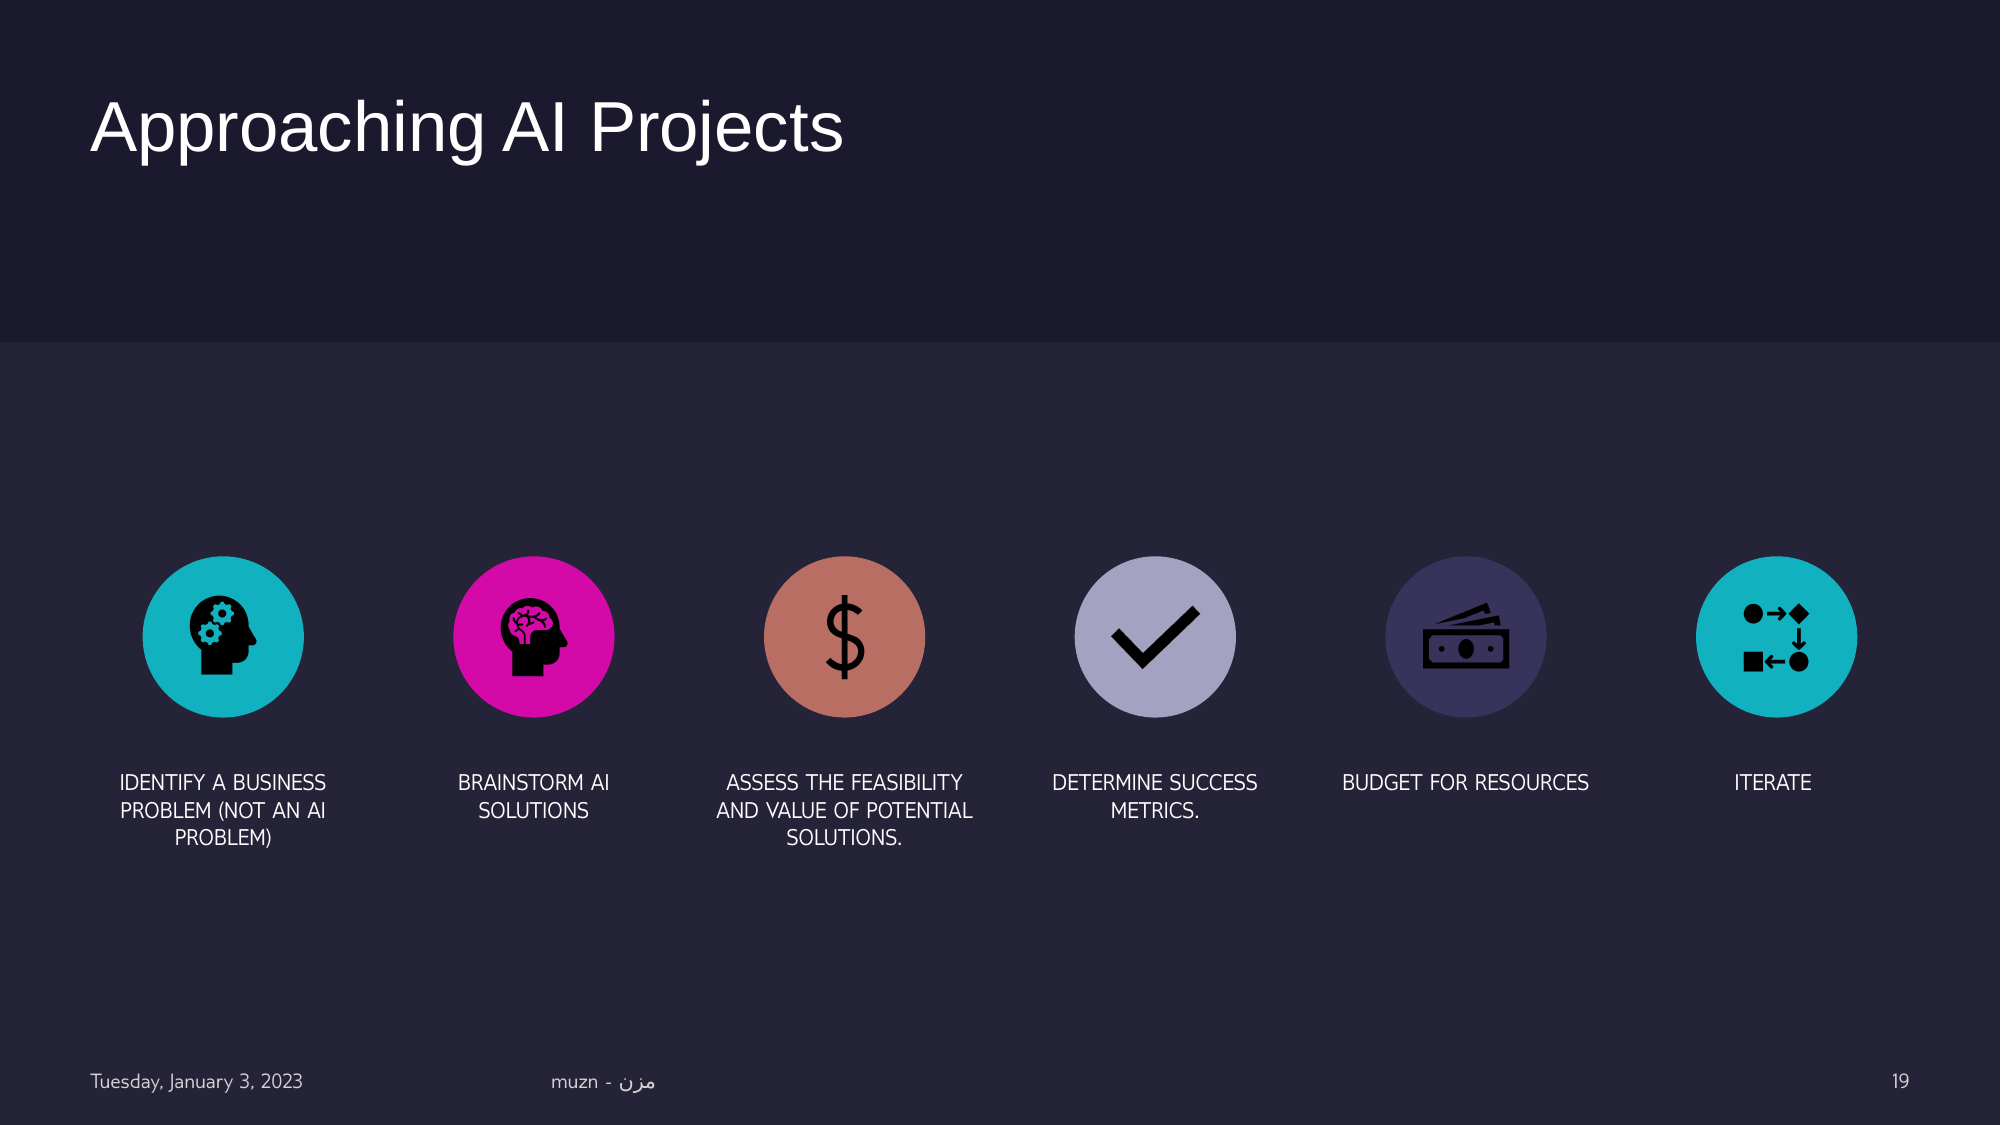

# Approaching AI Projects

Identify a business problem (not an AI problem)
Brainstorm AI solutions
Assess the feasibility and value of potential solutions.
Determine Success metrics.
Budget for resources
Iterate

Tuesday, January 3, 2023
muzn - مزن
19